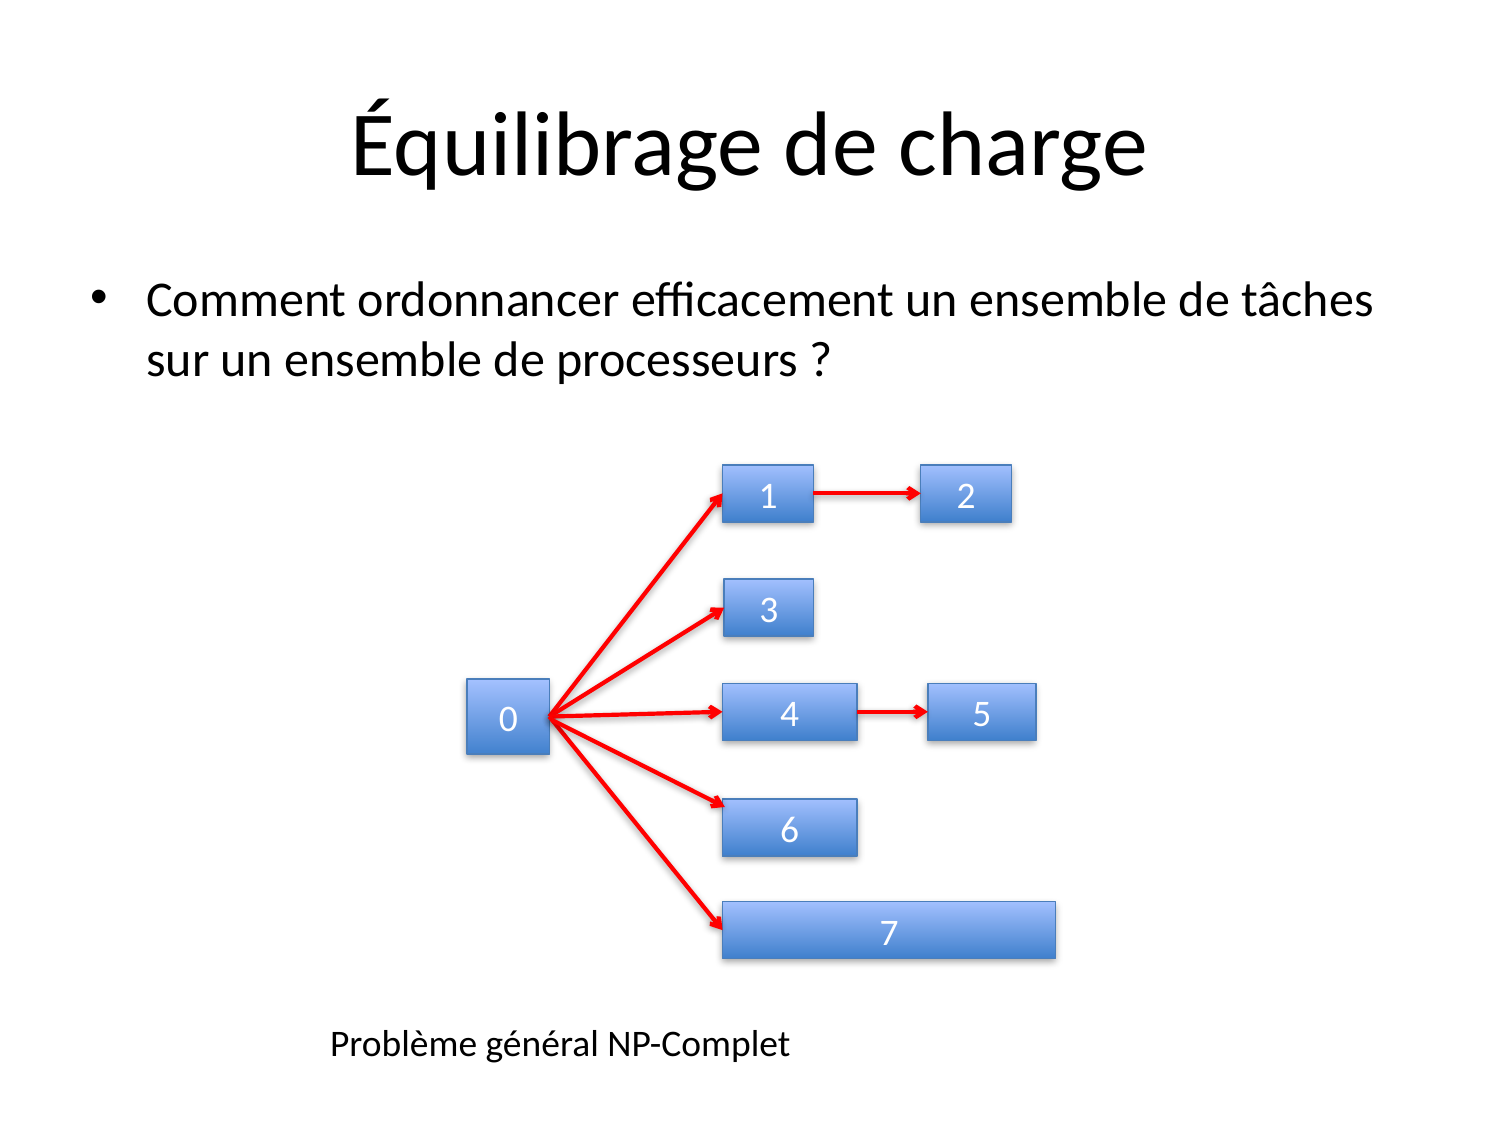

# Équilibrage de charge
Comment ordonnancer efficacement un ensemble de tâches sur un ensemble de processeurs ?
1
2
3
0
4
5
6
7
Problème général NP-Complet